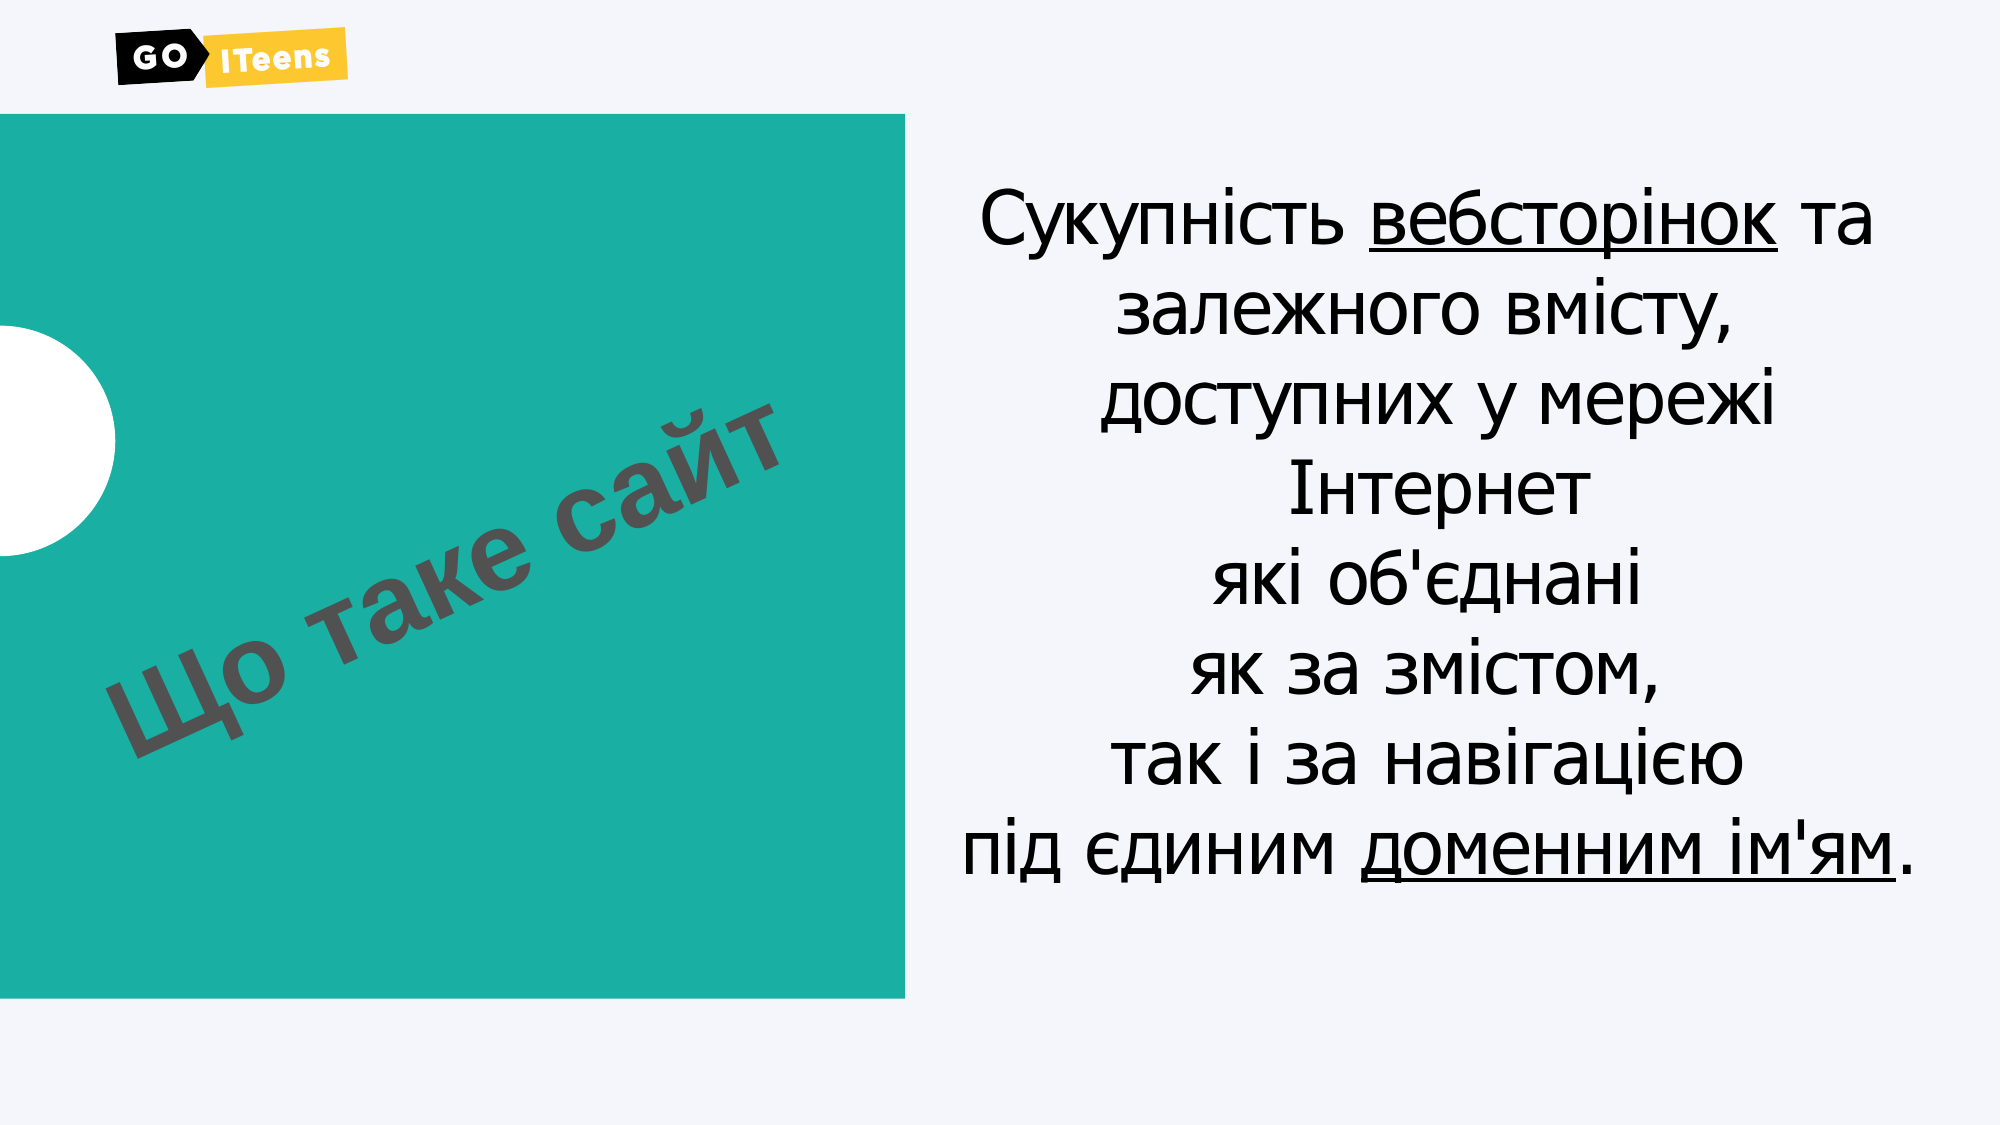

Сукупність вебсторінок та
залежного вмісту,
доступних у мережі Інтернет
які об'єднані
як за змістом,
так і за навігацією
під єдиним доменним ім'ям.
Що таке сайт